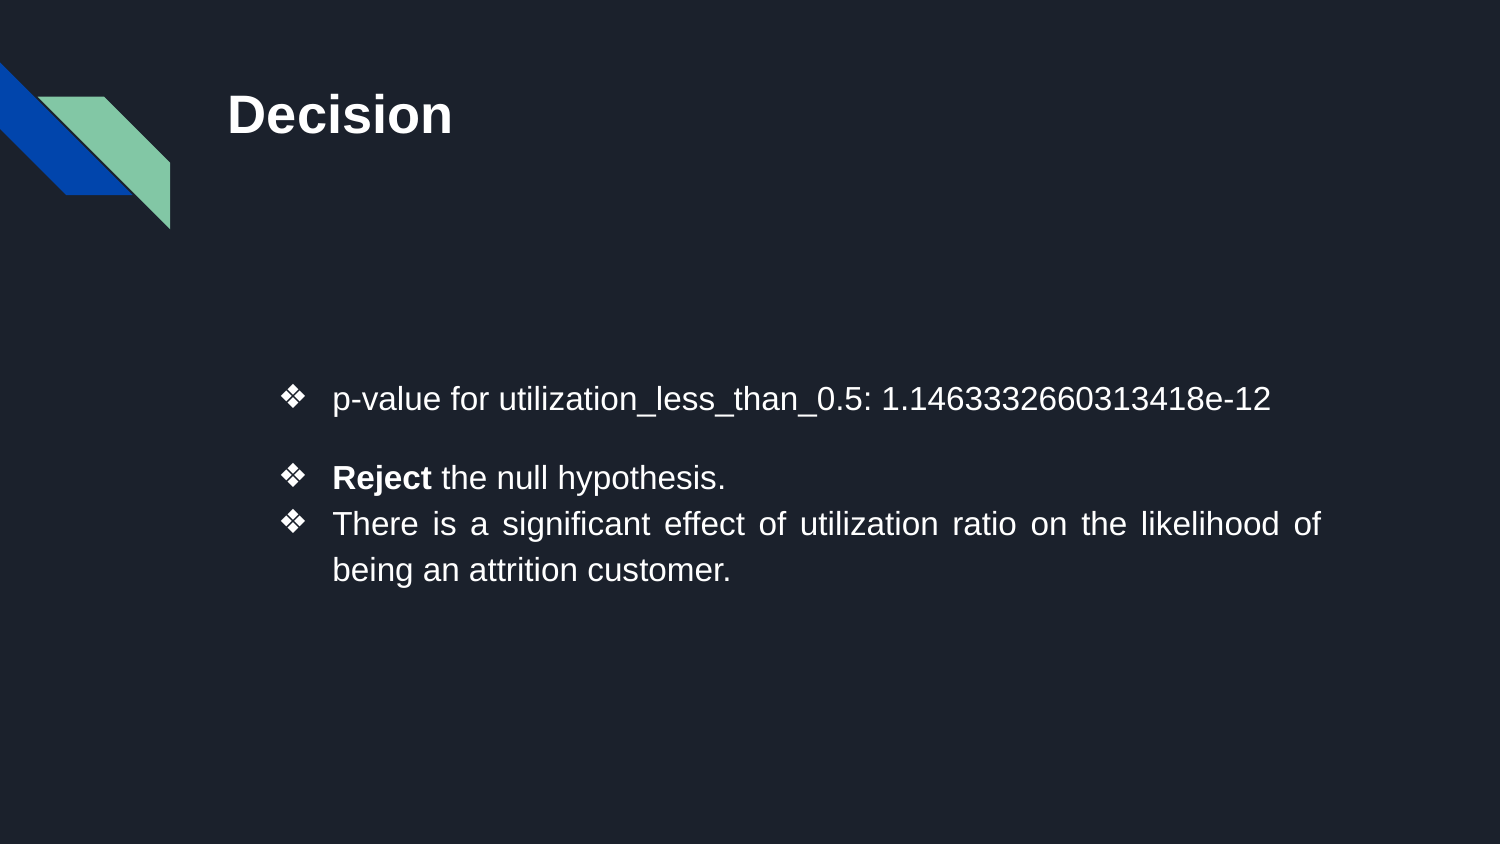

# Decision
p-value for utilization_less_than_0.5: 1.1463332660313418e-12
Reject the null hypothesis.
There is a significant effect of utilization ratio on the likelihood of being an attrition customer.